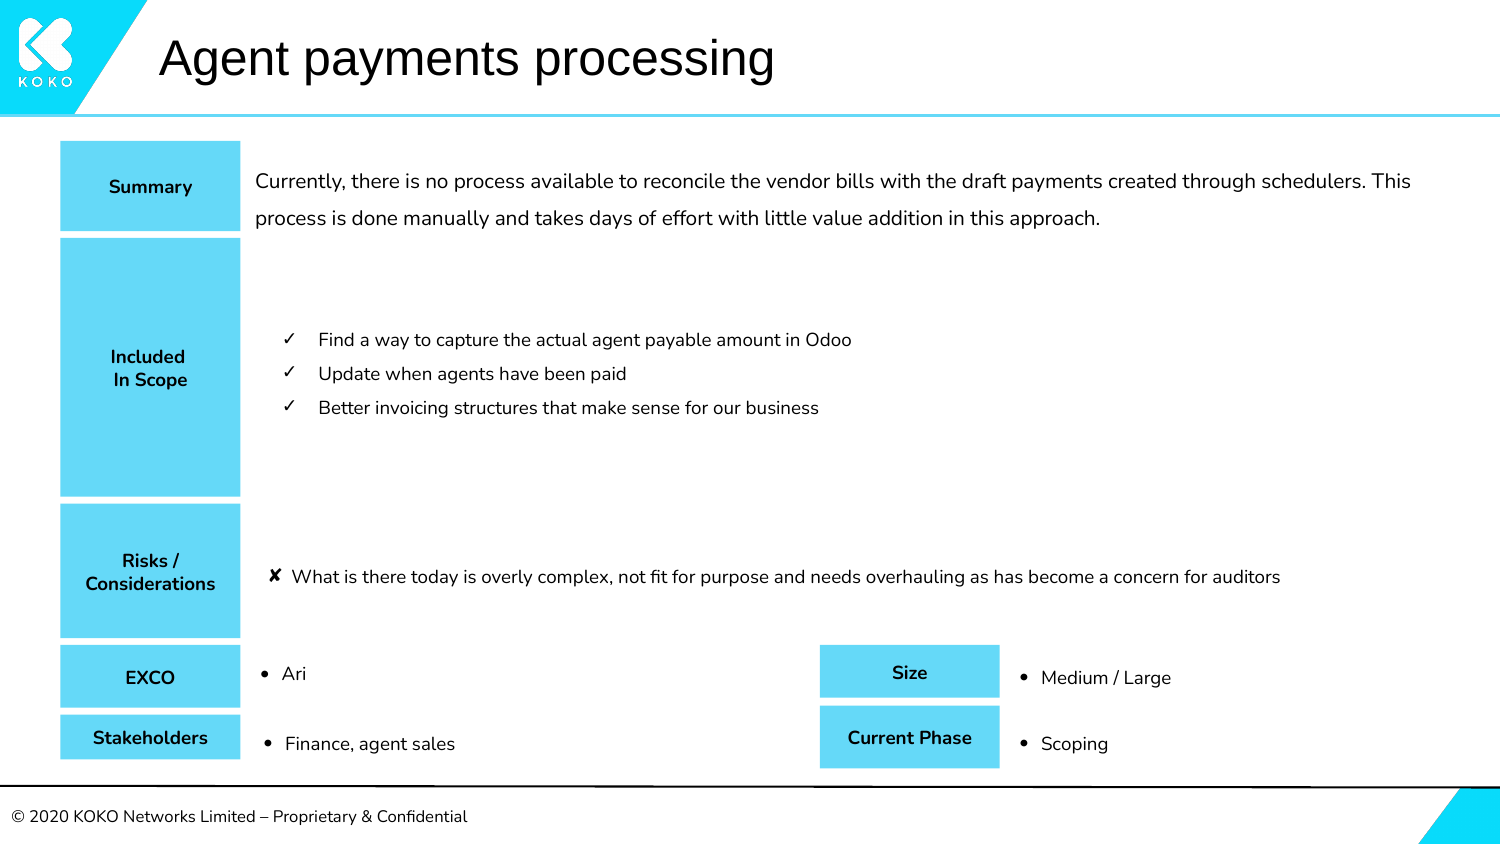

# Agent payments processing
Summary
Currently, there is no process available to reconcile the vendor bills with the draft payments created through schedulers. This process is done manually and takes days of effort with little value addition in this approach.
Find a way to capture the actual agent payable amount in Odoo
Update when agents have been paid
Better invoicing structures that make sense for our business
Included
In Scope
Risks / Considerations
What is there today is overly complex, not fit for purpose and needs overhauling as has become a concern for auditors
EXCO
Ari
Size
Medium / Large
Current Phase
Finance, agent sales
Scoping
Stakeholders